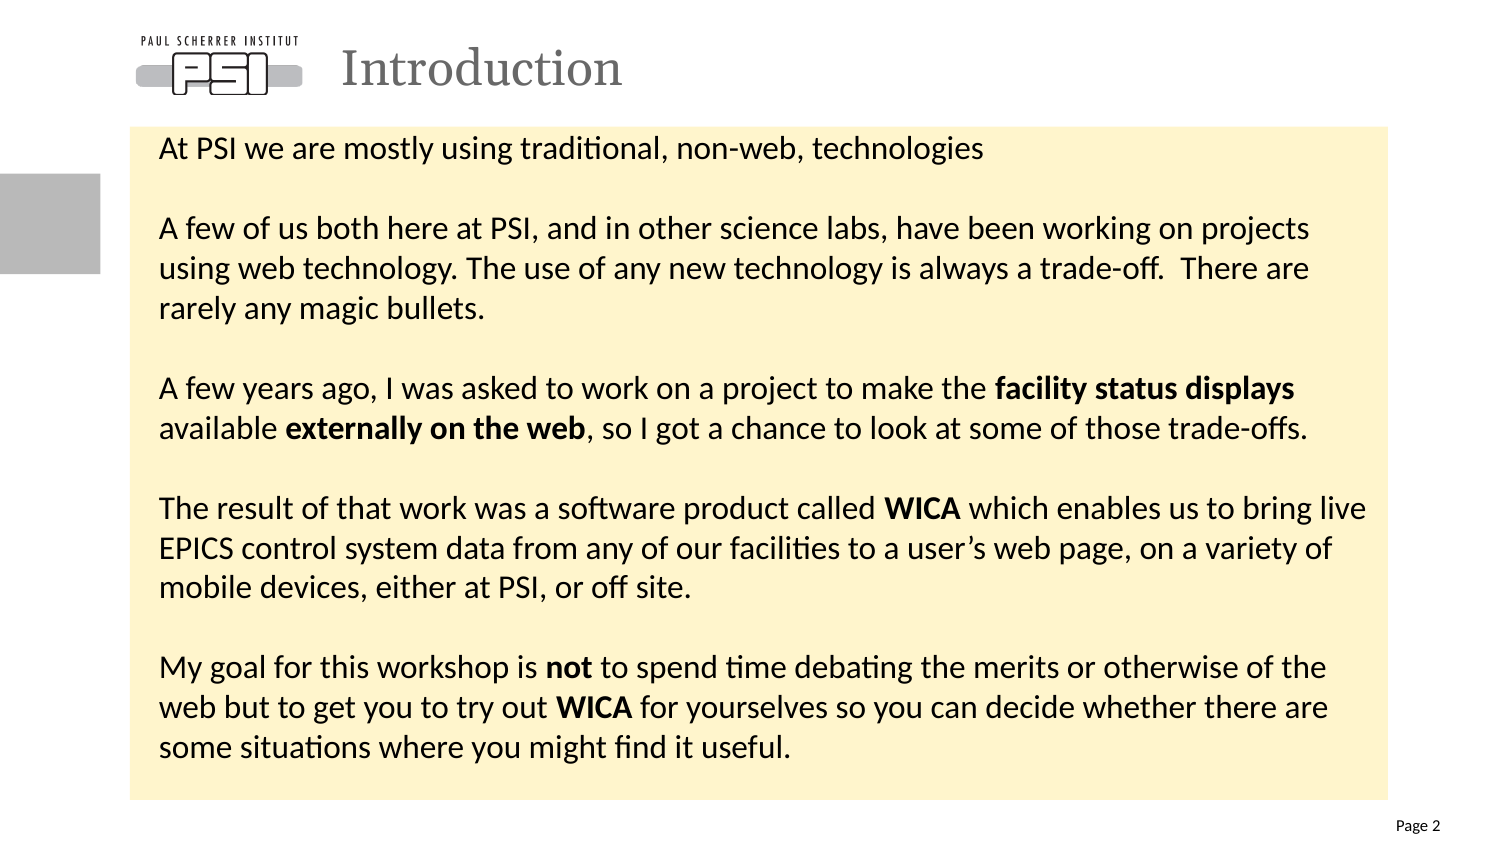

# Introduction
At PSI we are mostly using traditional, non-web, technologies

A few of us both here at PSI, and in other science labs, have been working on projects using web technology. The use of any new technology is always a trade-off.  There are rarely any magic bullets.

A few years ago, I was asked to work on a project to make the facility status displays available externally on the web, so I got a chance to look at some of those trade-offs.

The result of that work was a software product called WICA which enables us to bring live EPICS control system data from any of our facilities to a user’s web page, on a variety of mobile devices, either at PSI, or off site.

My goal for this workshop is not to spend time debating the merits or otherwise of the web but to get you to try out WICA for yourselves so you can decide whether there are some situations where you might find it useful.

Page 2